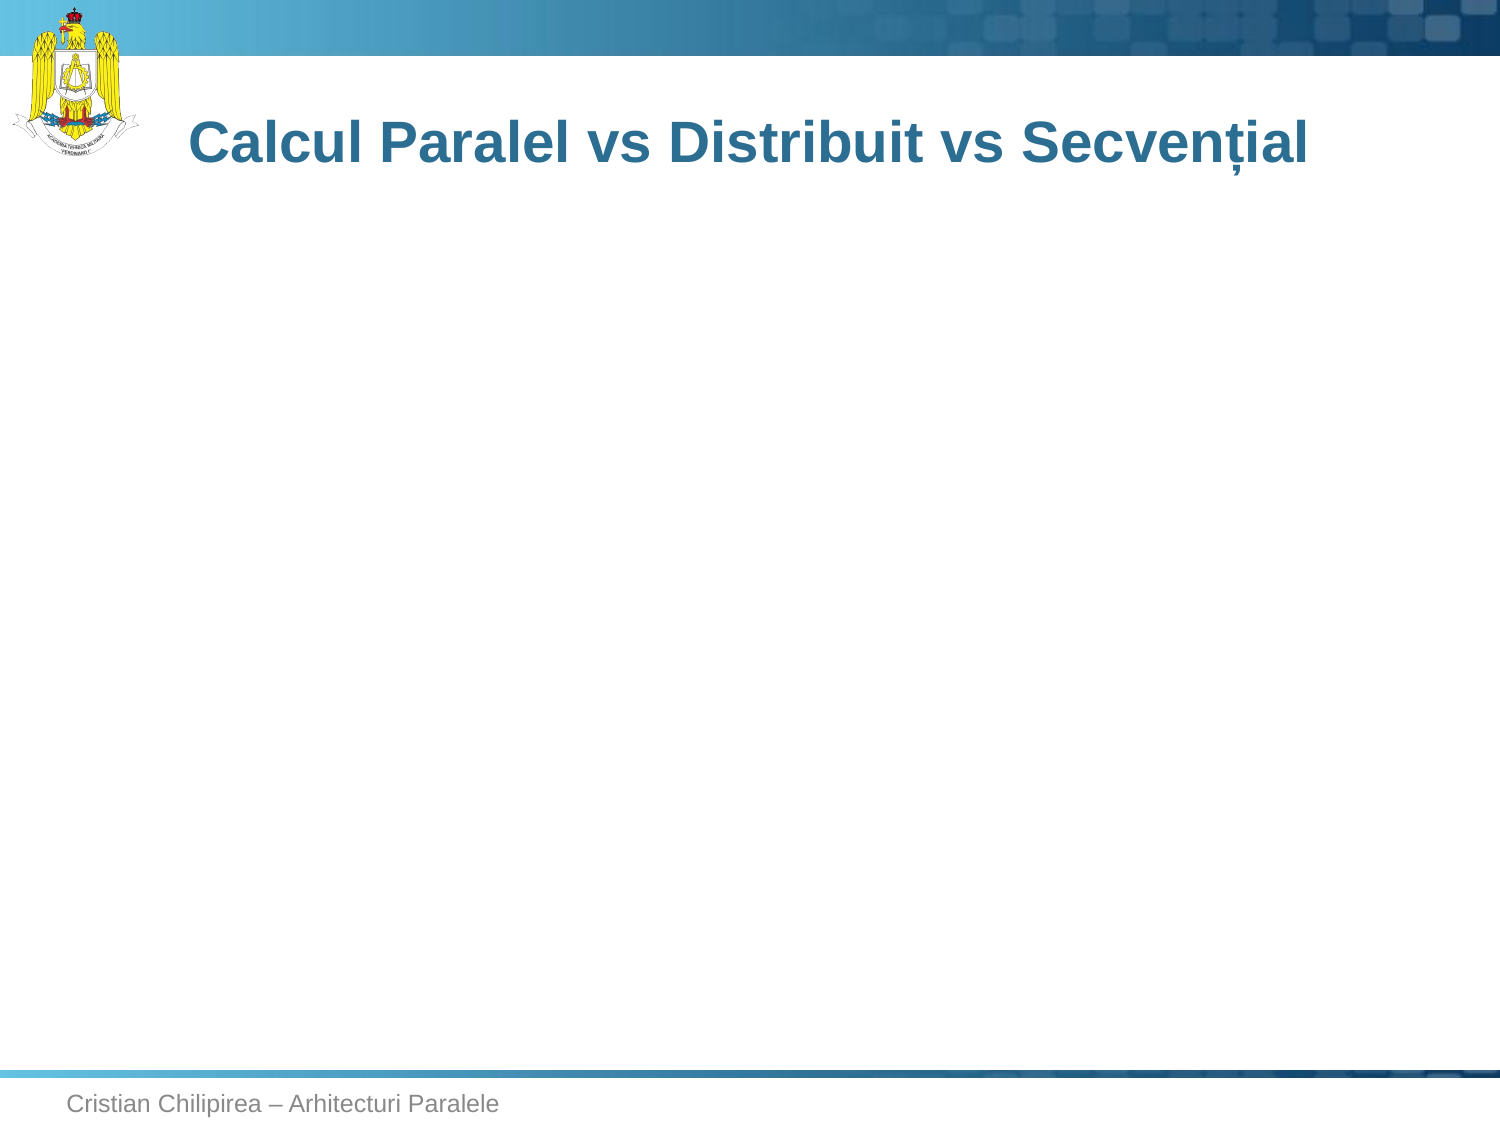

# Calcul Paralel vs Distribuit vs Secvențial
Cristian Chilipirea – Arhitecturi Paralele